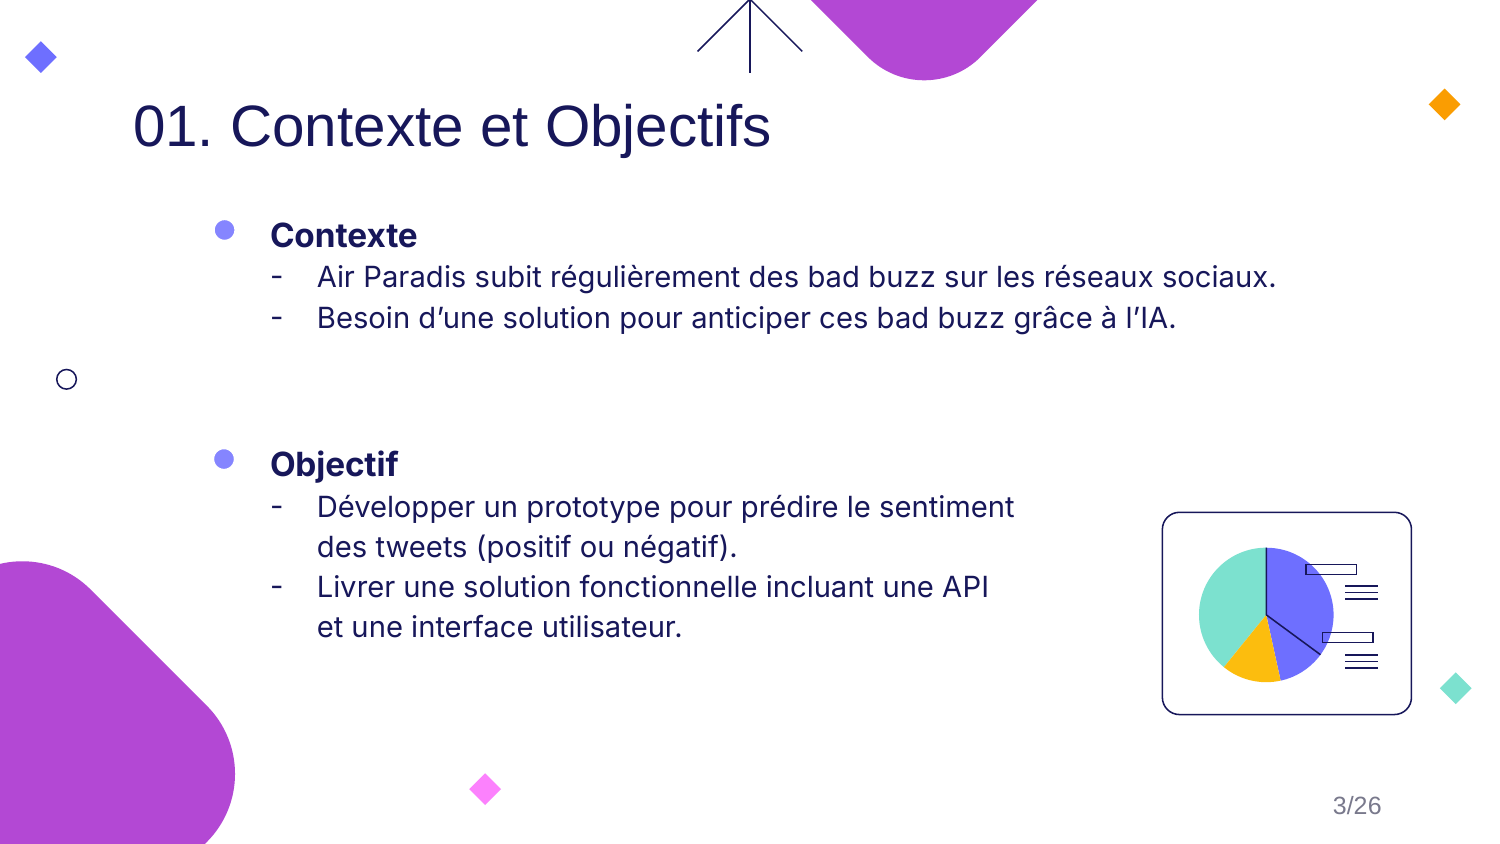

# 01. Contexte et Objectifs
Contexte
Air Paradis subit régulièrement des bad buzz sur les réseaux sociaux.
Besoin d’une solution pour anticiper ces bad buzz grâce à l’IA.

Objectif
Développer un prototype pour prédire le sentiment des tweets (positif ou négatif).
Livrer une solution fonctionnelle incluant une API
et une interface utilisateur.

3/26